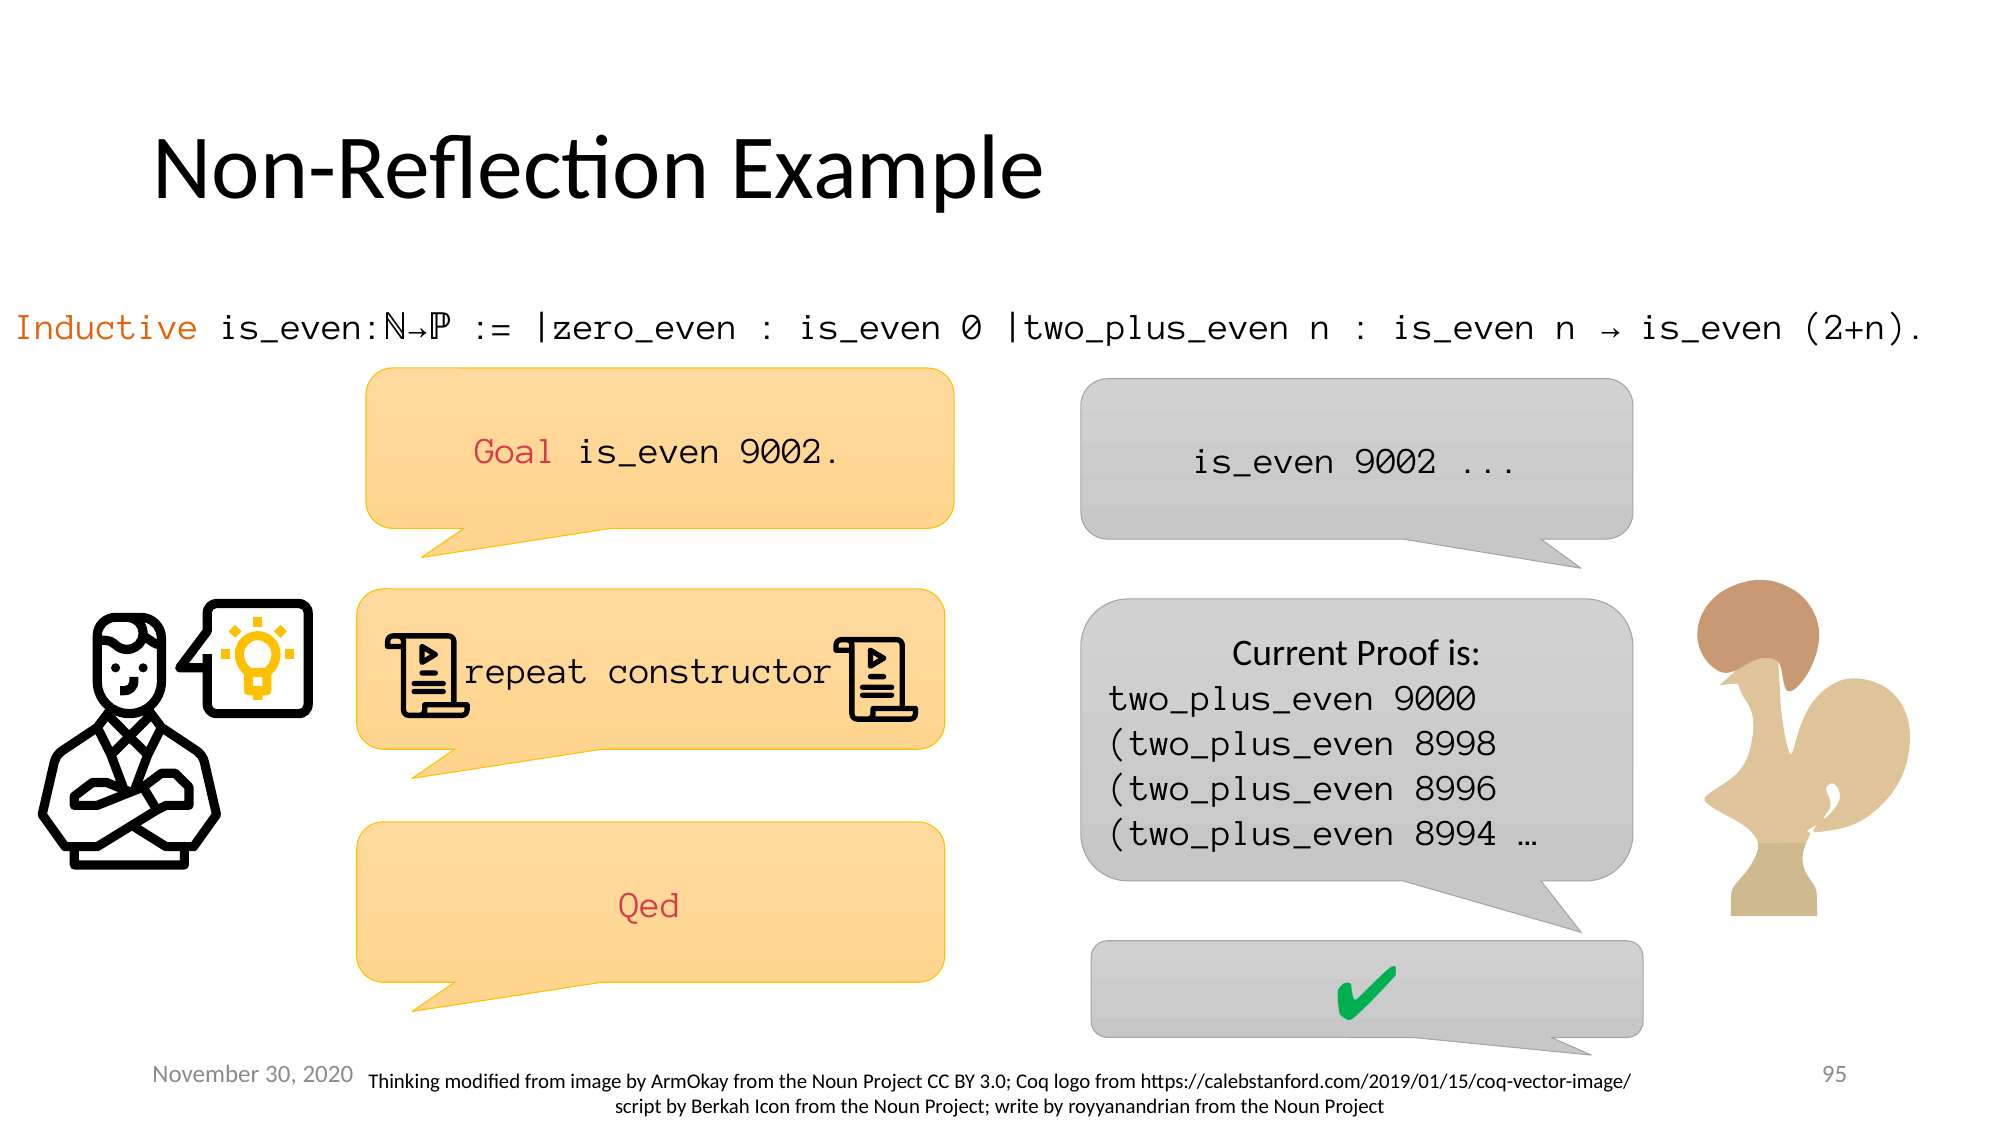

# Non-Reflection Example
Inductive is_even:ℕ→ℙ := |zero_even : is_even 0 |two_plus_even n : is_even n → is_even (2+n).
Goal is_even 9002.
is_even 9002 ...

repeat constructor

Current Proof is:
two_plus_even 9000
(two_plus_even 8998
(two_plus_even 8996
(two_plus_even 8994 …
Qed
✔
November 30, 2020
95
Thinking modified from image by ArmOkay from the Noun Project CC BY 3.0; Coq logo from https://calebstanford.com/2019/01/15/coq-vector-image/
script by Berkah Icon from the Noun Project; write by royyanandrian from the Noun Project